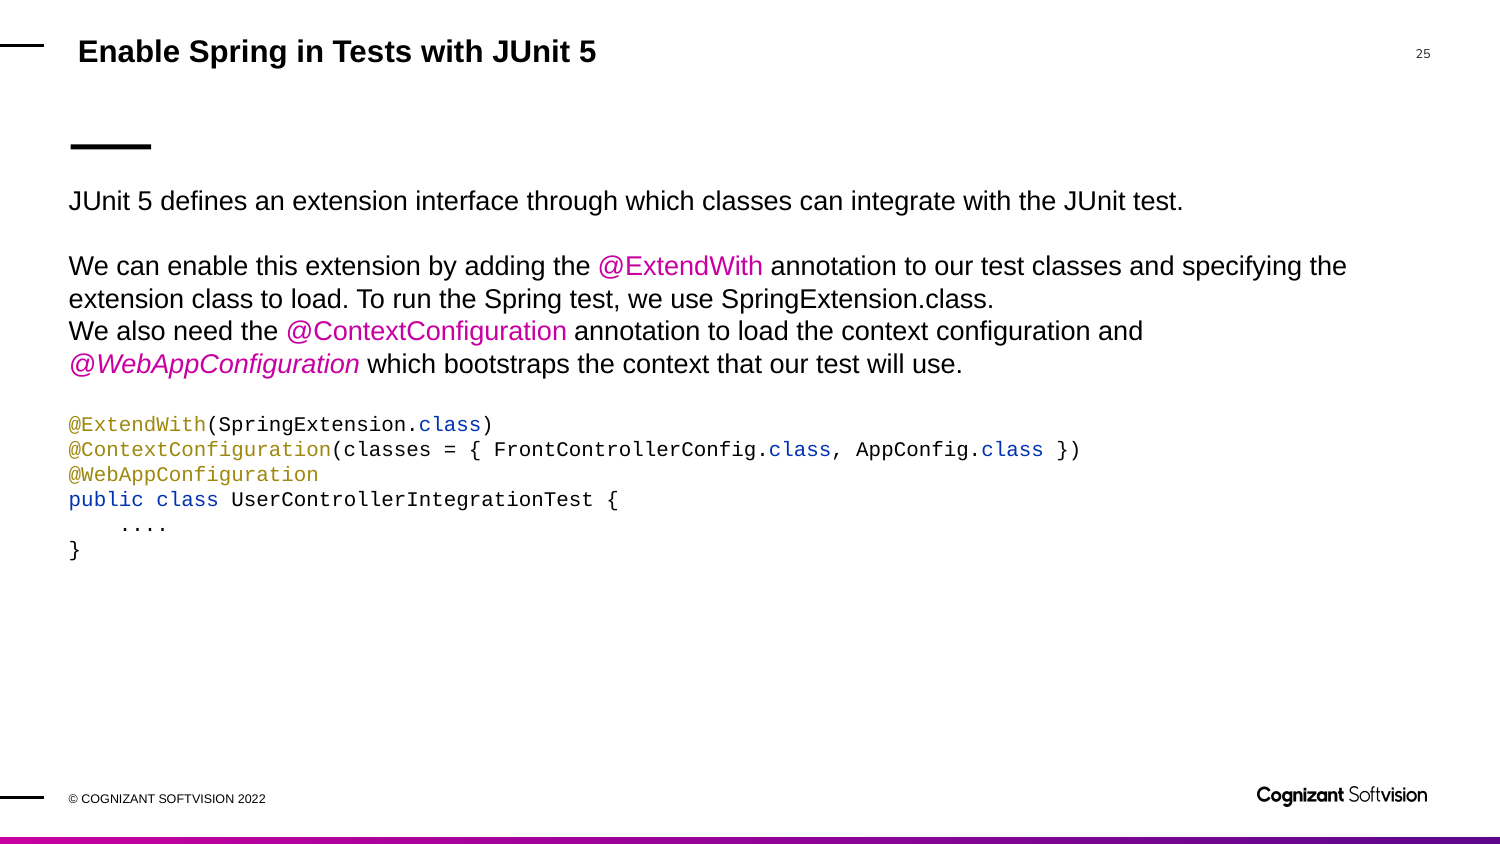

# Enable Spring in Tests with JUnit 5

JUnit 5 defines an extension interface through which classes can integrate with the JUnit test.

We can enable this extension by adding the @ExtendWith annotation to our test classes and specifying the extension class to load. To run the Spring test, we use SpringExtension.class.
We also need the @ContextConfiguration annotation to load the context configuration and @WebAppConfiguration which bootstraps the context that our test will use.

@ExtendWith(SpringExtension.class)
@ContextConfiguration(classes = { FrontControllerConfig.class, AppConfig.class })
@WebAppConfiguration
public class UserControllerIntegrationTest {
    ....
}